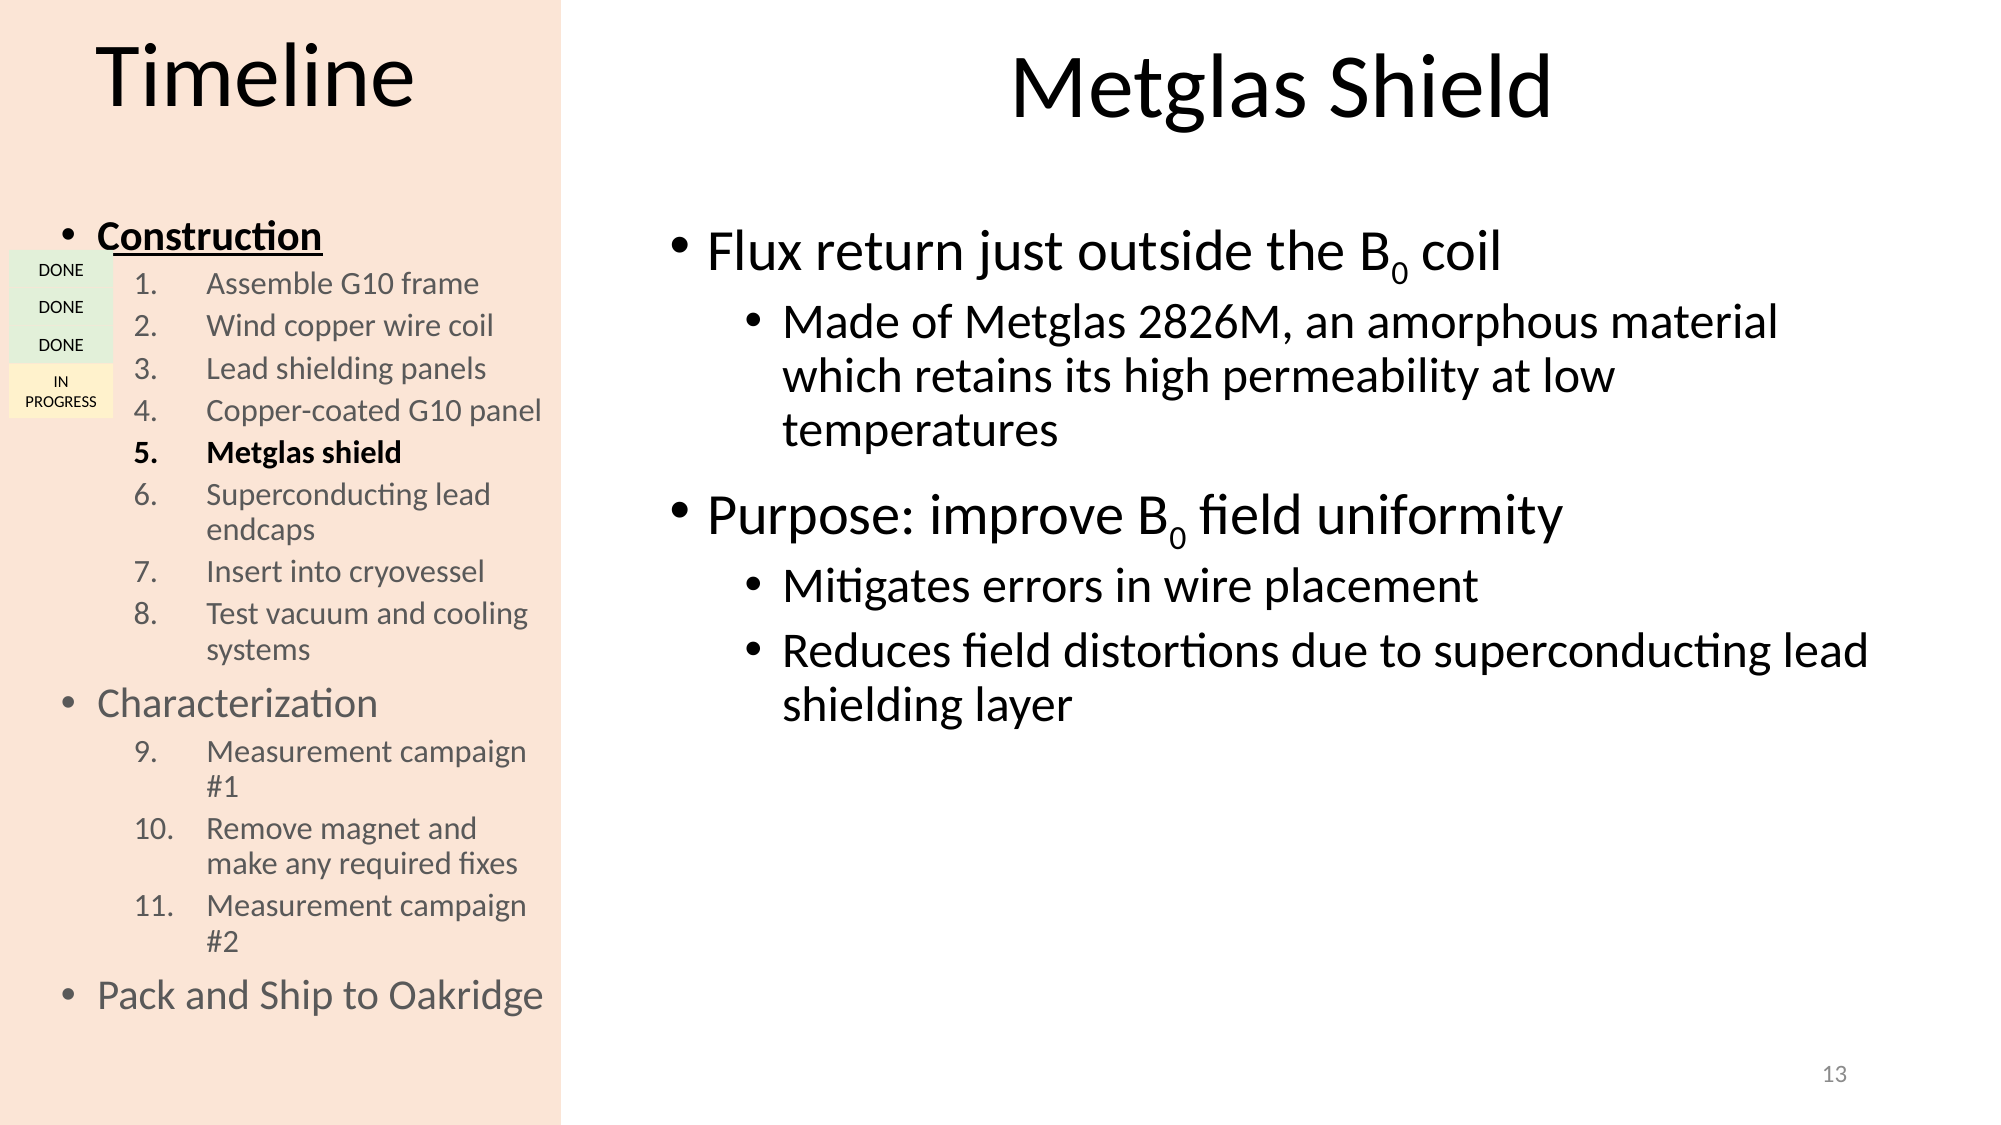

Construction
Assemble G10 frame
Wind copper wire coil
Lead shielding panels
Copper-coated G10 panel
Metglas shield
Superconducting lead endcaps
Insert into cryovessel
Test vacuum and cooling systems
Characterization
Measurement campaign #1
Remove magnet and make any required fixes
Measurement campaign #2
Pack and Ship to Oakridge

# Timeline
Metglas Shield
Flux return just outside the B0 coil
Made of Metglas 2826M, an amorphous material which retains its high permeability at low temperatures
Purpose: improve B0 field uniformity
Mitigates errors in wire placement
Reduces field distortions due to superconducting lead shielding layer

DONE
DONE
DONE
IN PROGRESS
13